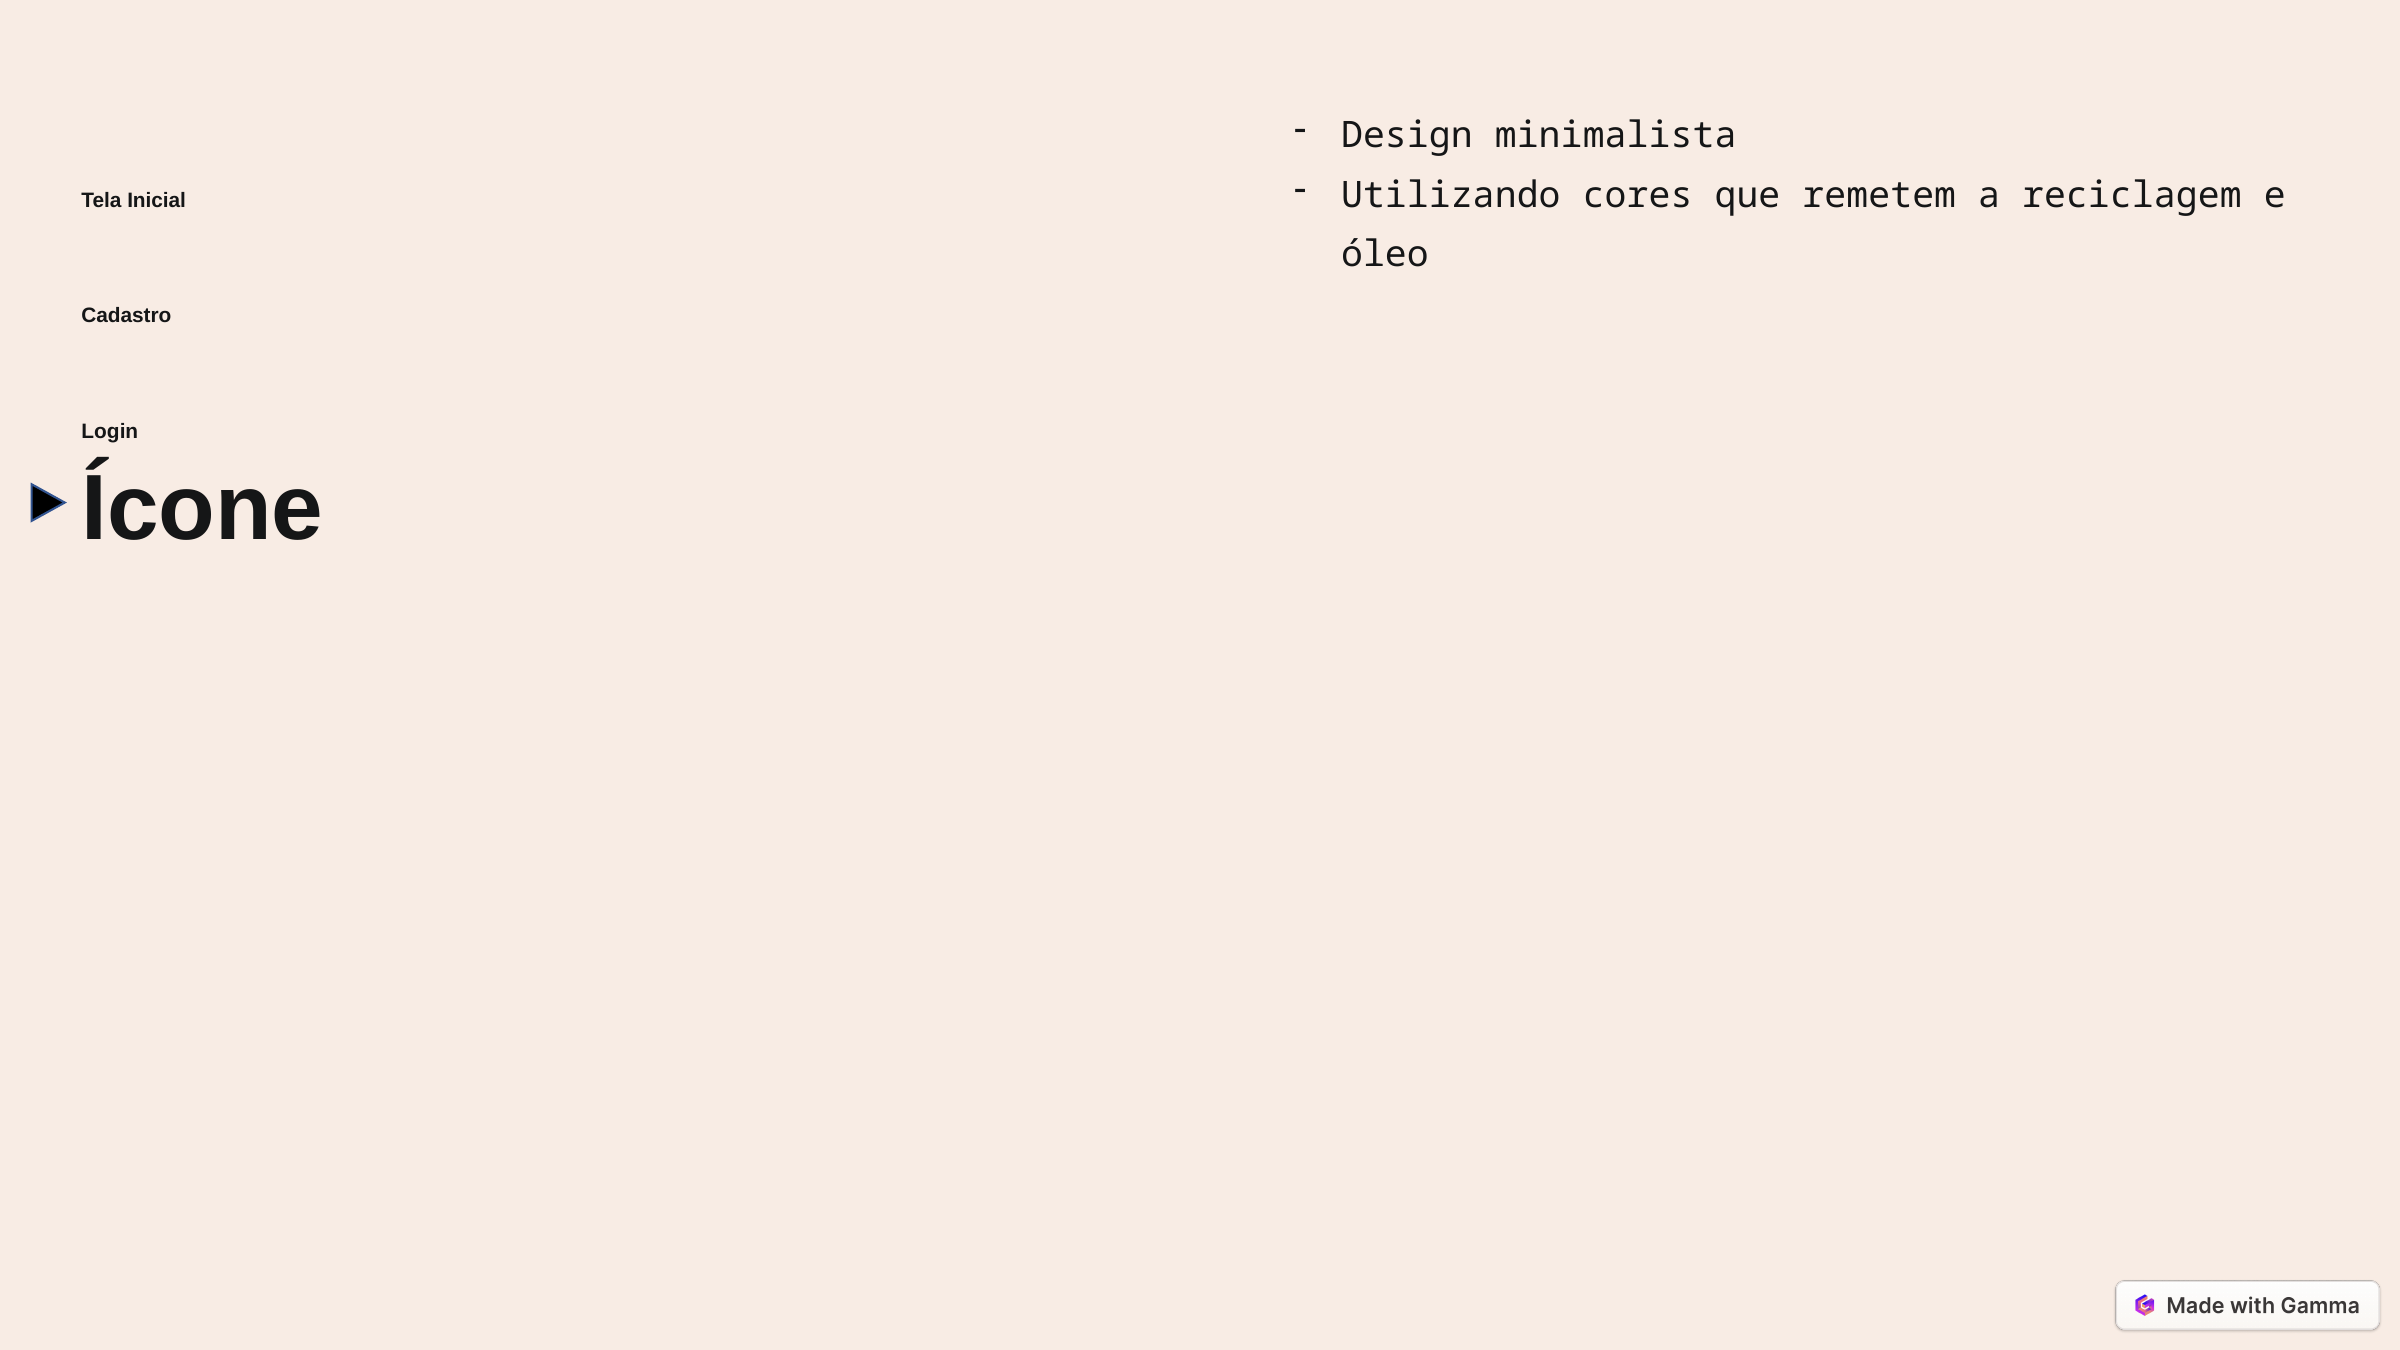

Tela Inicial
Cadastro
Login
Ícone
Design minimalista
Utilizando cores que remetem a reciclagem e óleo